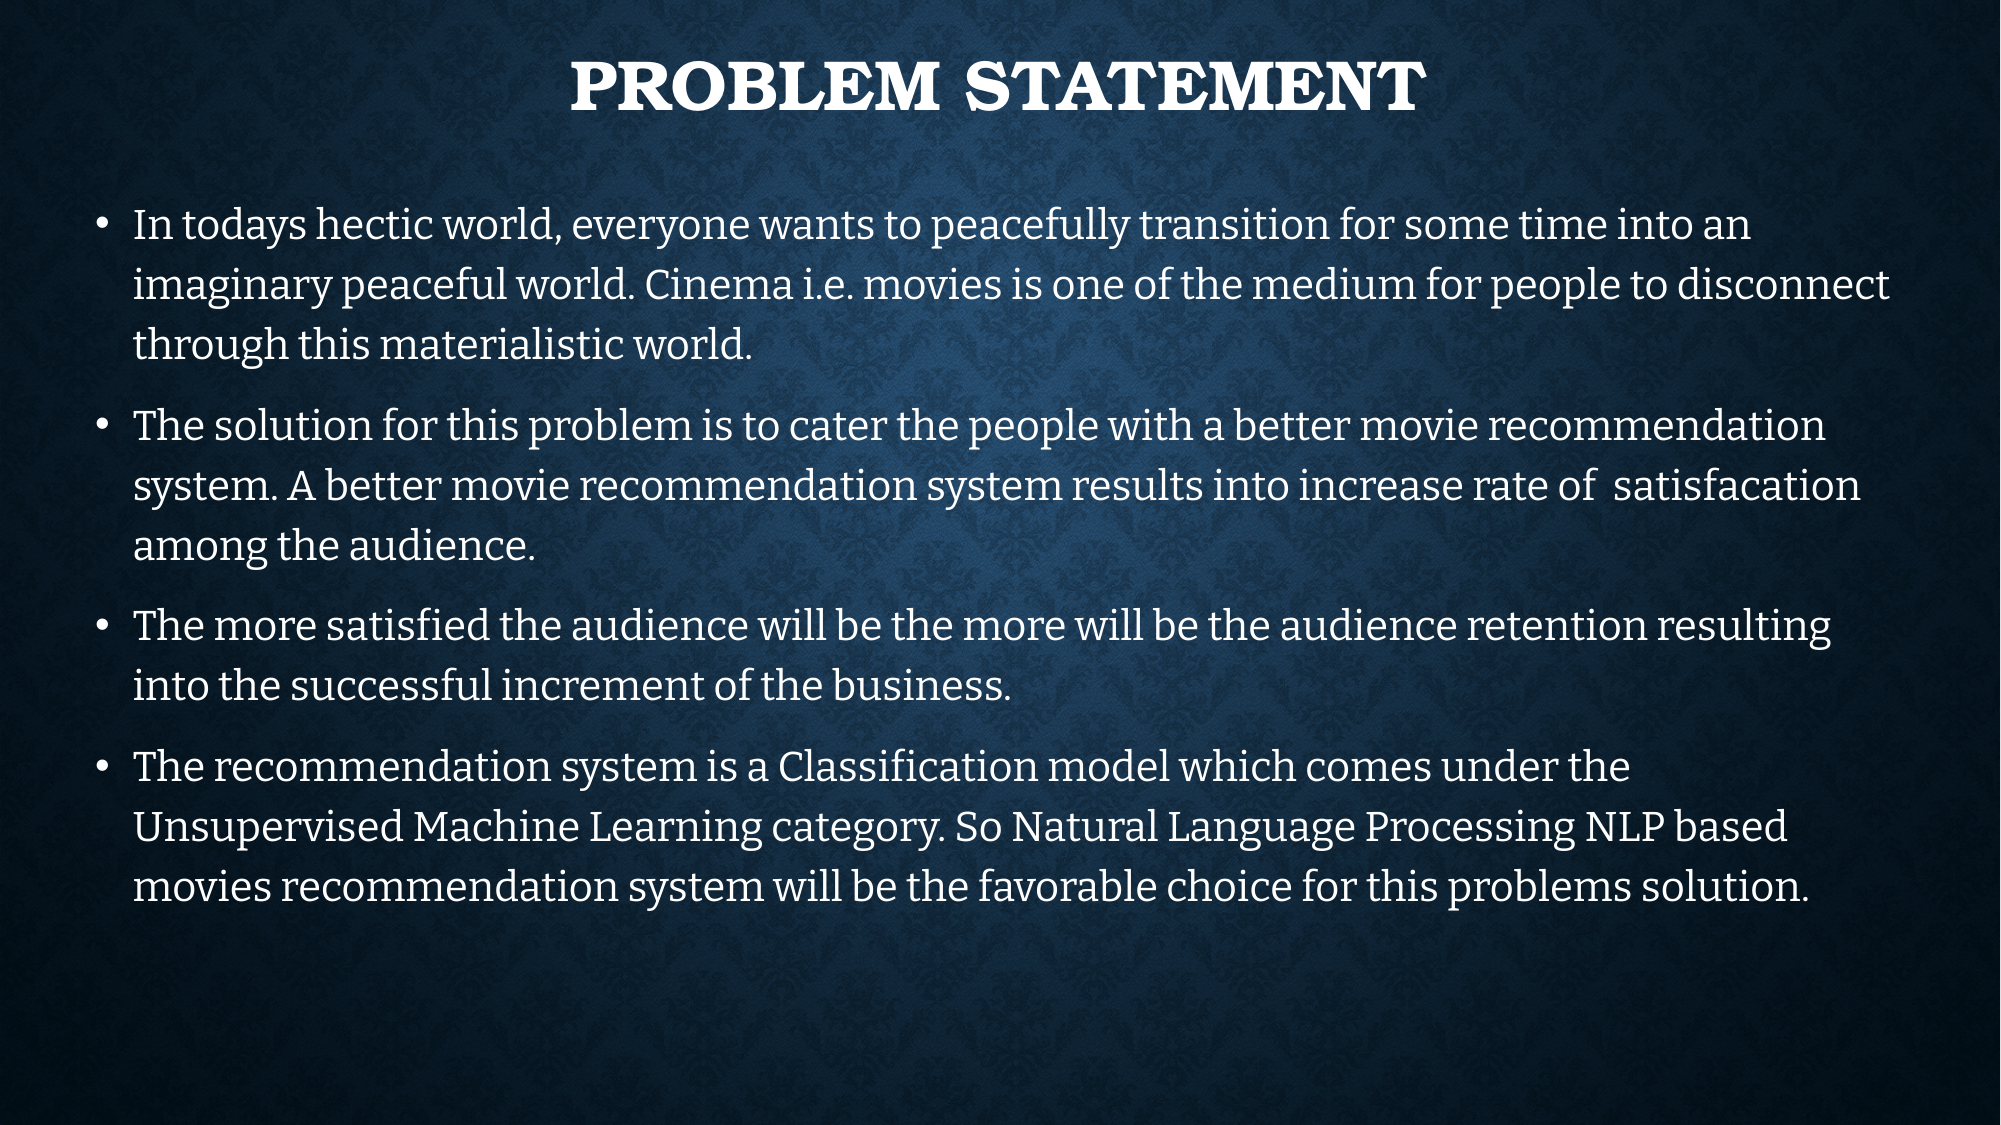

# Problem statement
In todays hectic world, everyone wants to peacefully transition for some time into an imaginary peaceful world. Cinema i.e. movies is one of the medium for people to disconnect through this materialistic world.
The solution for this problem is to cater the people with a better movie recommendation system. A better movie recommendation system results into increase rate of  satisfacation among the audience.
The more satisfied the audience will be the more will be the audience retention resulting into the successful increment of the business.
The recommendation system is a Classification model which comes under the Unsupervised Machine Learning category. So Natural Language Processing NLP based movies recommendation system will be the favorable choice for this problems solution.